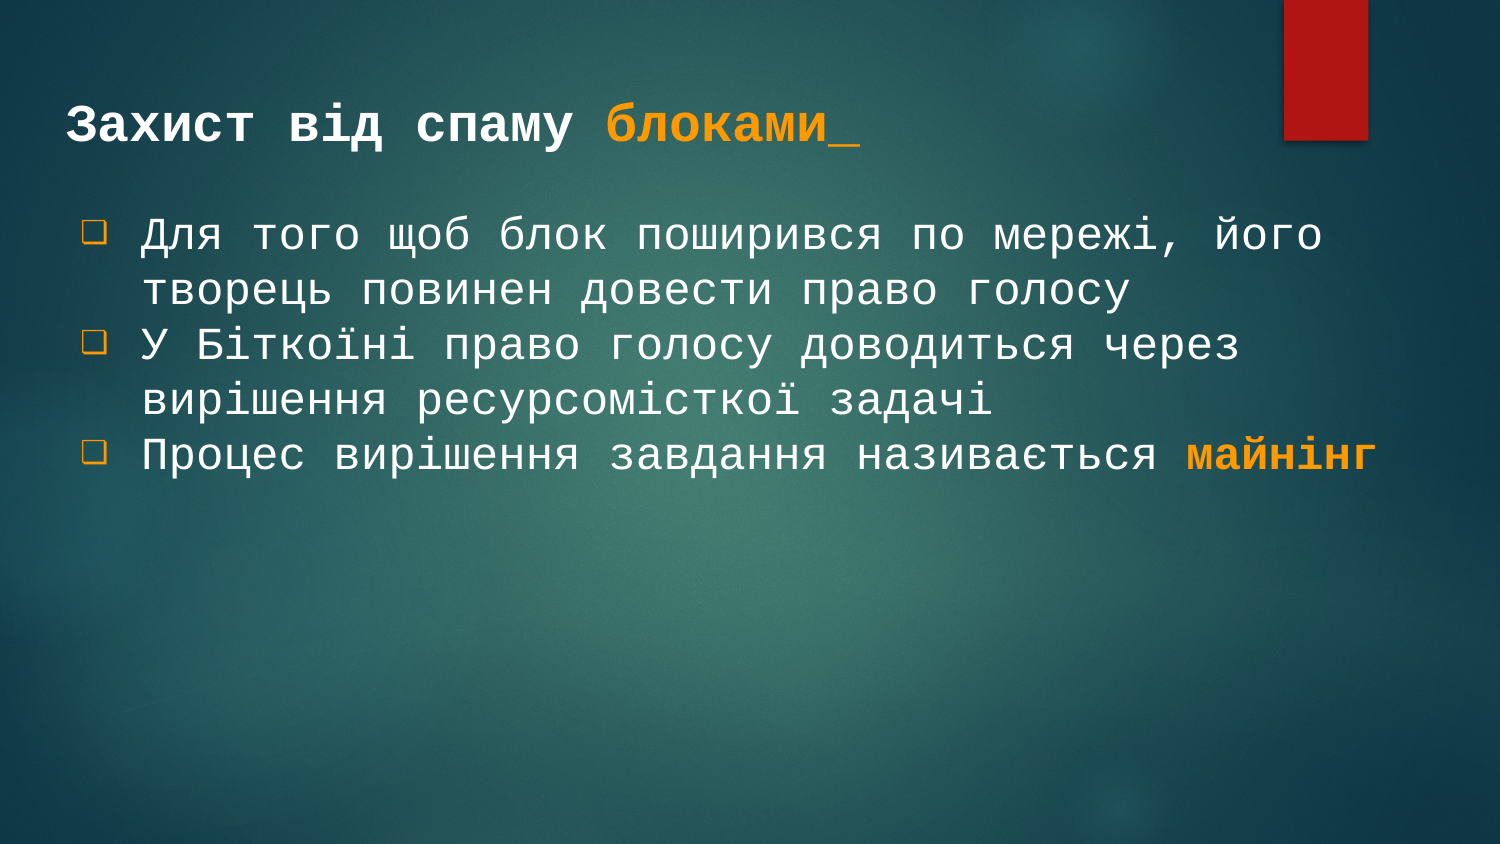

# Захист від спаму блоками_
Для того щоб блок поширився по мережі, його творець повинен довести право голосу
У Біткоїні право голосу доводиться через вирішення ресурсомісткої задачі
Процес вирішення завдання називається майнінг